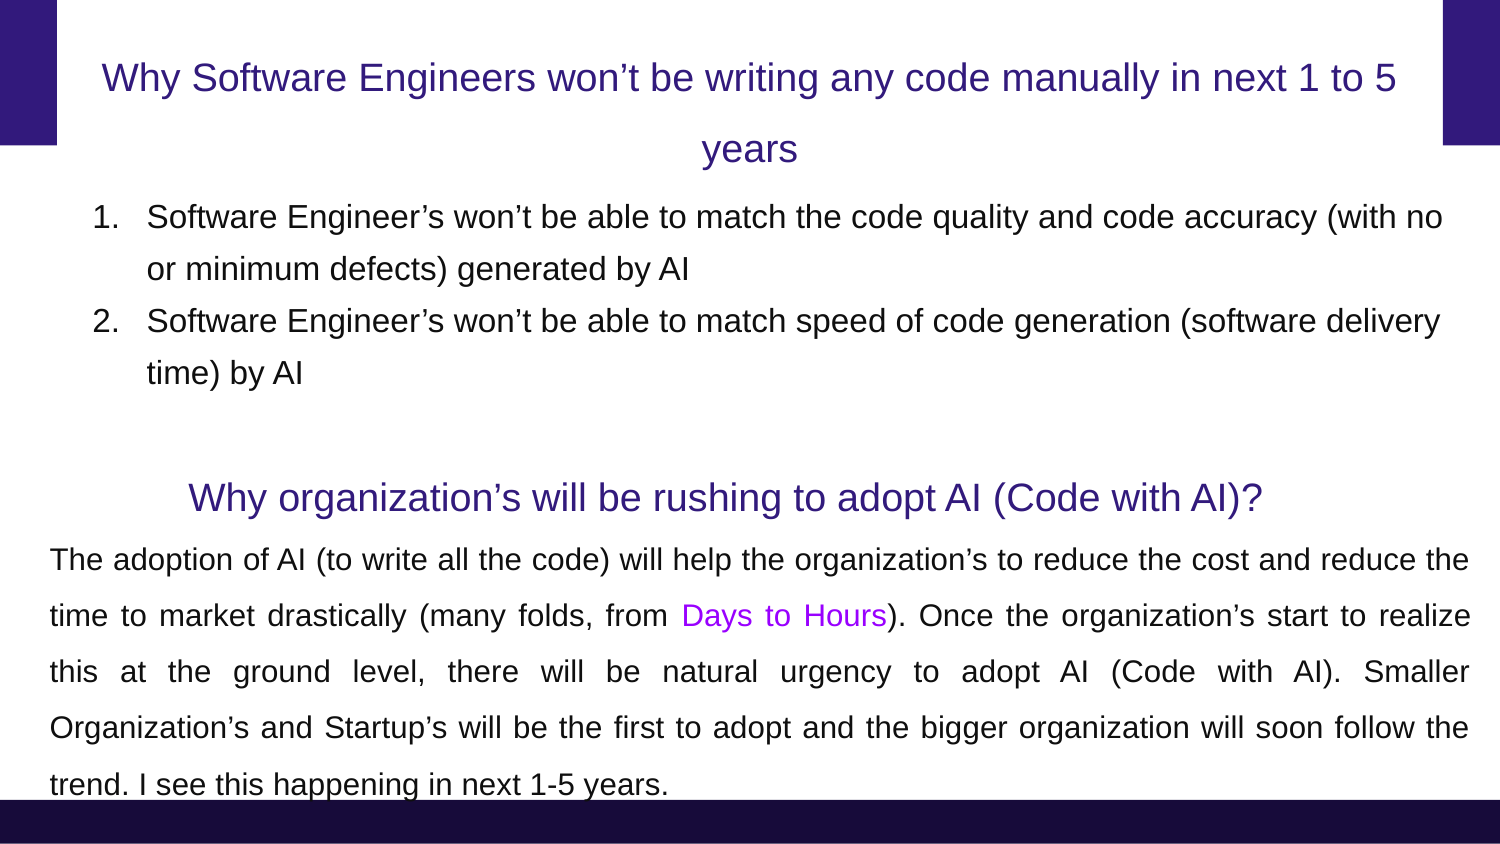

# Why Software Engineers won’t be writing any code manually in next 1 to 5 years
Software Engineer’s won’t be able to match the code quality and code accuracy (with no or minimum defects) generated by AI
Software Engineer’s won’t be able to match speed of code generation (software delivery time) by AI
Why organization’s will be rushing to adopt AI (Code with AI)?
The adoption of AI (to write all the code) will help the organization’s to reduce the cost and reduce the time to market drastically (many folds, from Days to Hours). Once the organization’s start to realize this at the ground level, there will be natural urgency to adopt AI (Code with AI). Smaller Organization’s and Startup’s will be the first to adopt and the bigger organization will soon follow the trend. I see this happening in next 1-5 years.